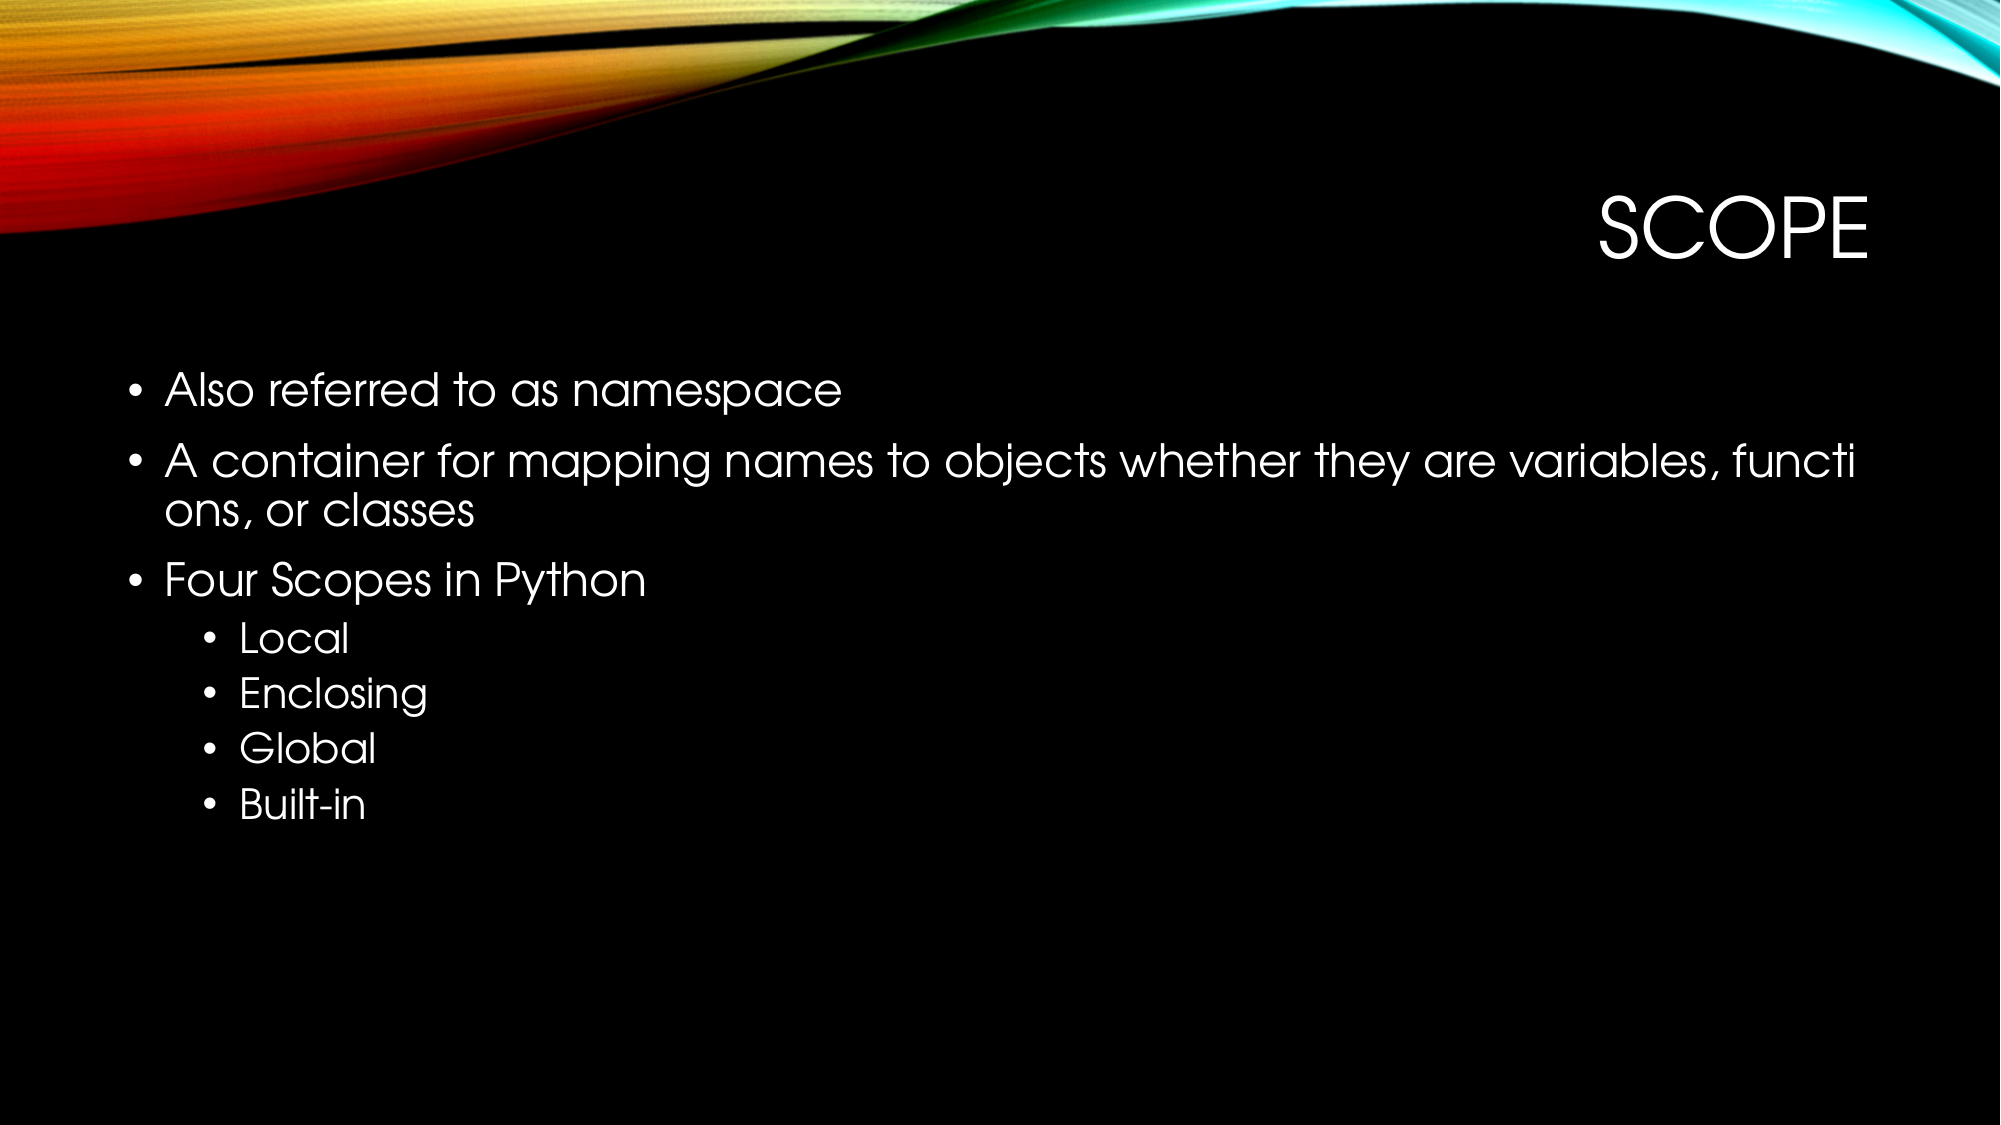

Scope
Also referred to as namespace
A container for mapping names to objects whether they are variables, functions, or classes
Four Scopes in Python
Local
Enclosing
Global
Built-in